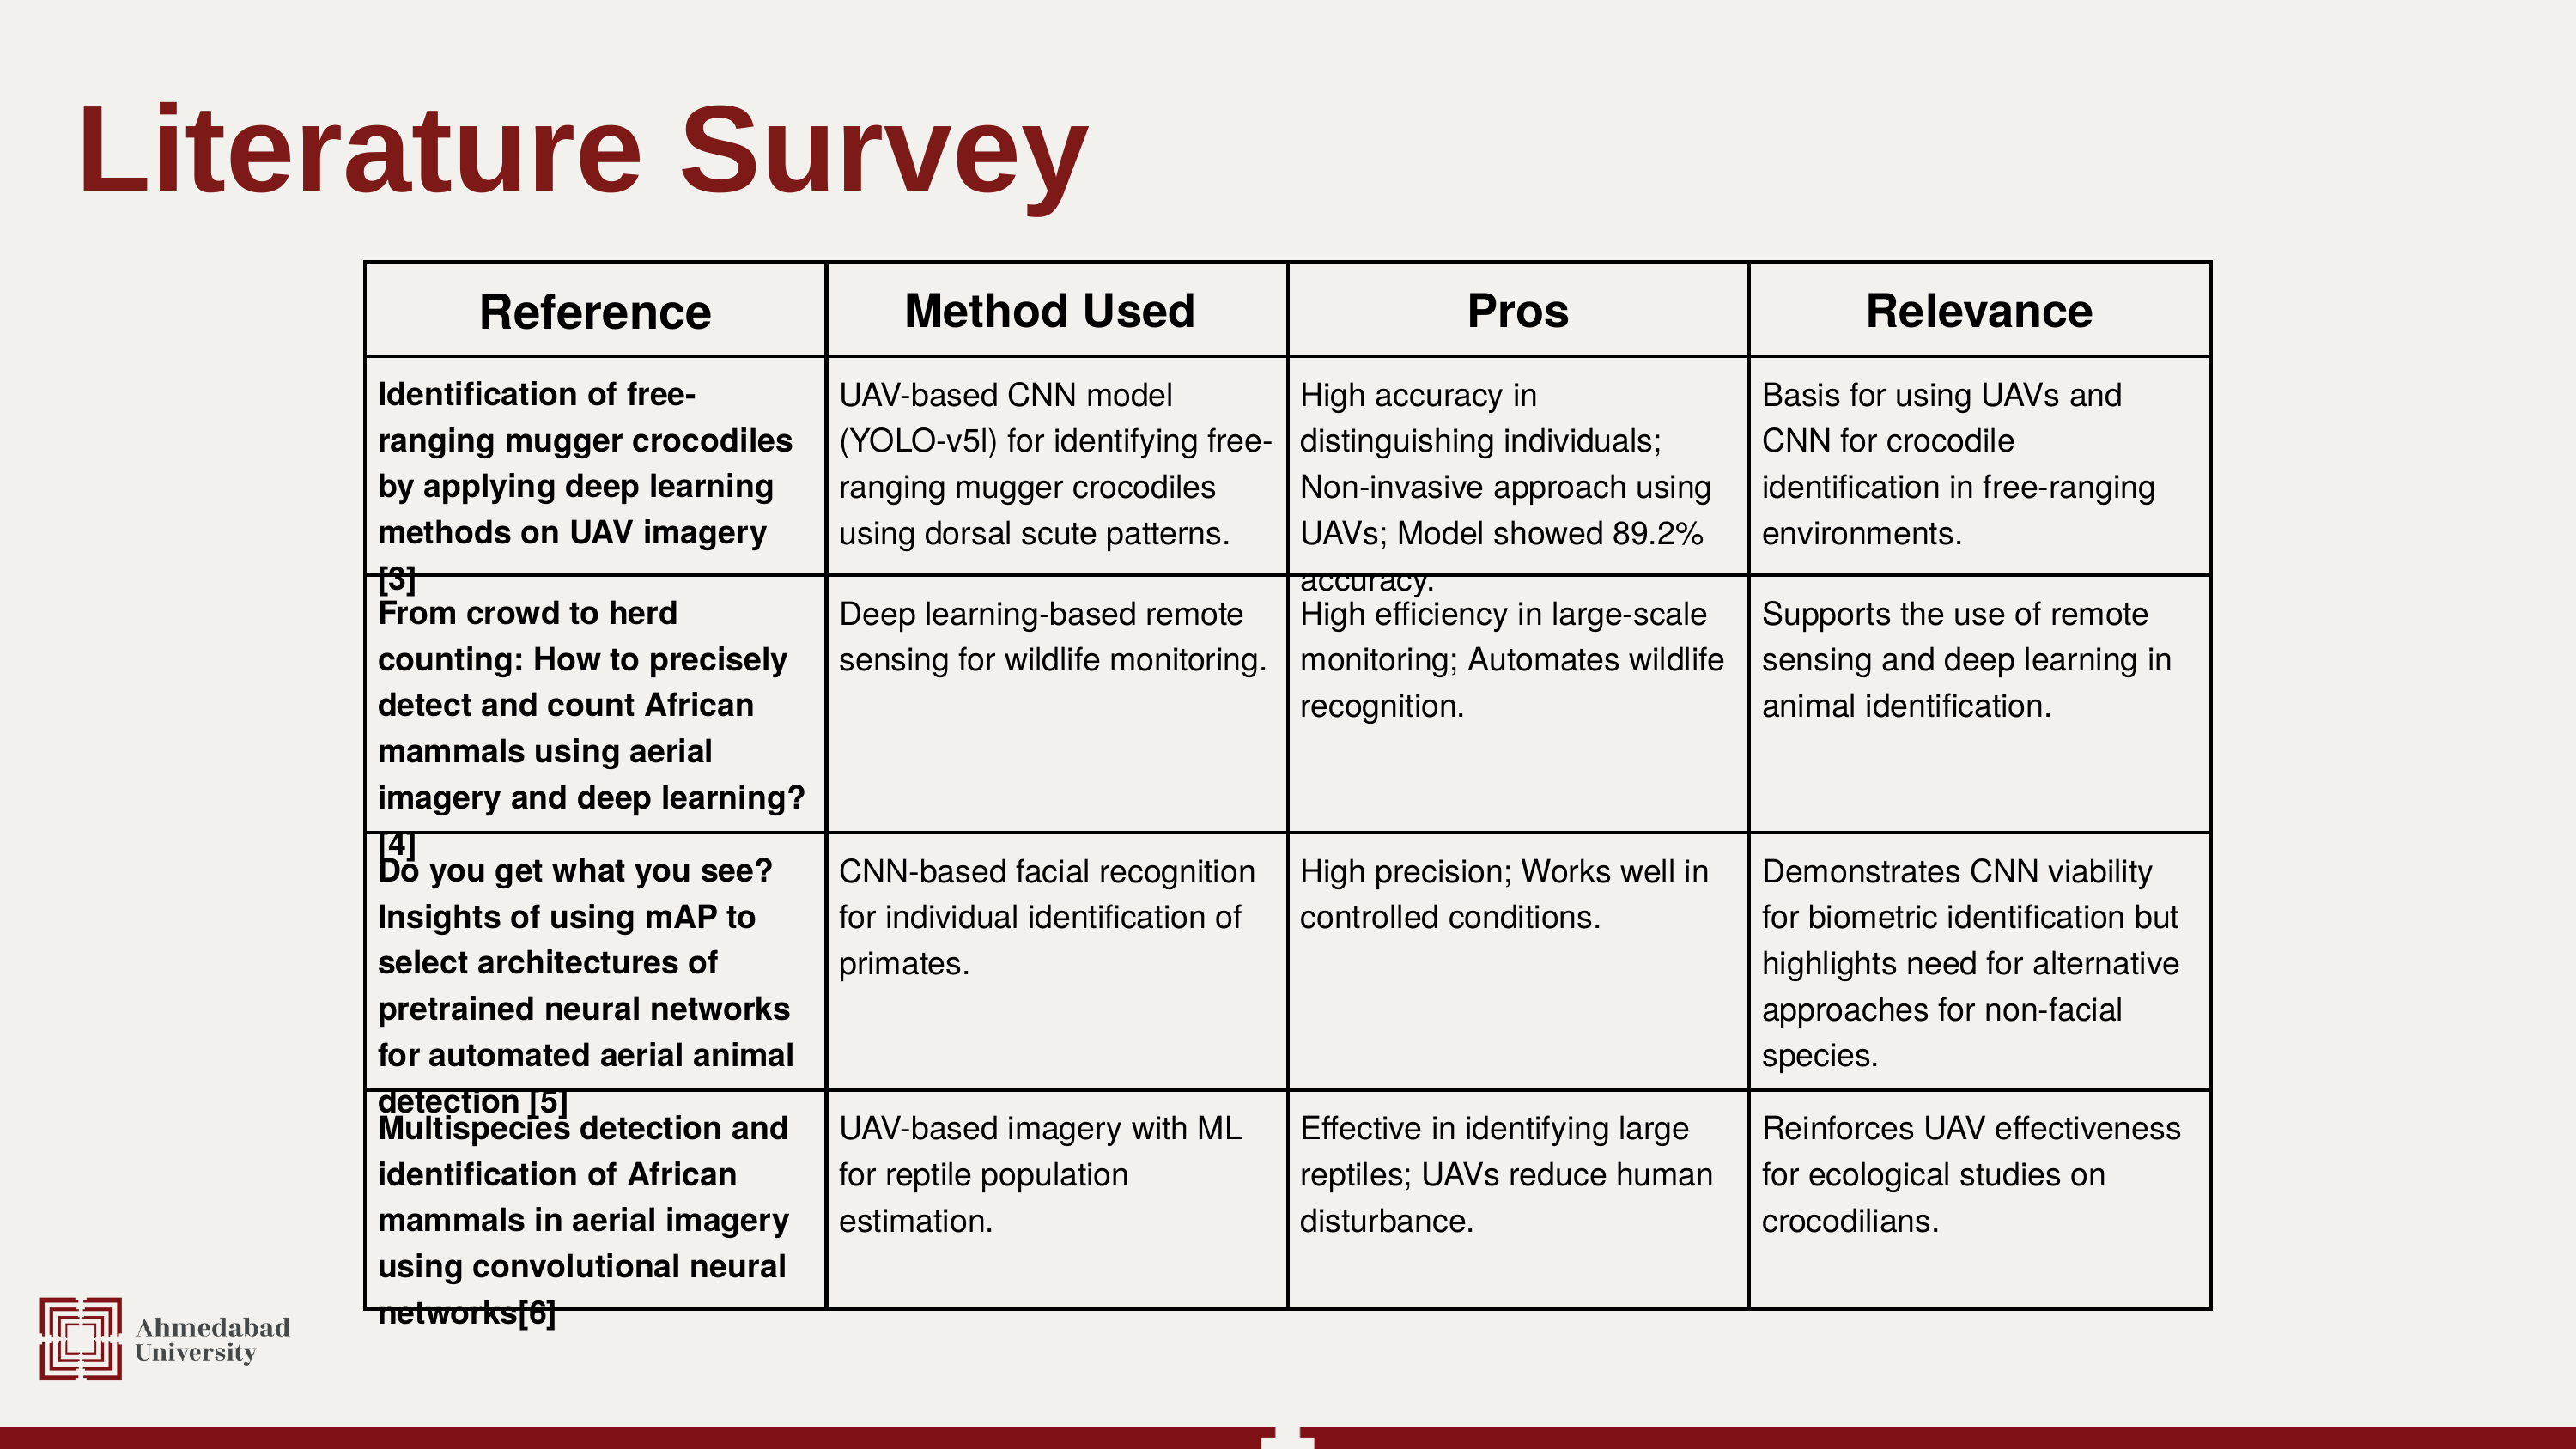

Literature Survey
| Reference | Method Used | Pros | Relevance |
| --- | --- | --- | --- |
| Identification of free-ranging mugger crocodiles by applying deep learning methods on UAV imagery [3] | UAV-based CNN model (YOLO-v5l) for identifying free-ranging mugger crocodiles using dorsal scute patterns. | High accuracy in distinguishing individuals; Non-invasive approach using UAVs; Model showed 89.2% accuracy. | Basis for using UAVs and CNN for crocodile identification in free-ranging environments. |
| From crowd to herd counting: How to precisely detect and count African mammals using aerial imagery and deep learning?[4] | Deep learning-based remote sensing for wildlife monitoring. | High efficiency in large-scale monitoring; Automates wildlife recognition. | Supports the use of remote sensing and deep learning in animal identification. |
| Do you get what you see? Insights of using mAP to select architectures of pretrained neural networks for automated aerial animal detection [5] | CNN-based facial recognition for individual identification of primates. | High precision; Works well in controlled conditions. | Demonstrates CNN viability for biometric identification but highlights need for alternative approaches for non-facial species. |
| Multispecies detection and identification of African mammals in aerial imagery using convolutional neural networks[6] | UAV-based imagery with ML for reptile population estimation. | Effective in identifying large reptiles; UAVs reduce human disturbance. | Reinforces UAV effectiveness for ecological studies on crocodilians. |